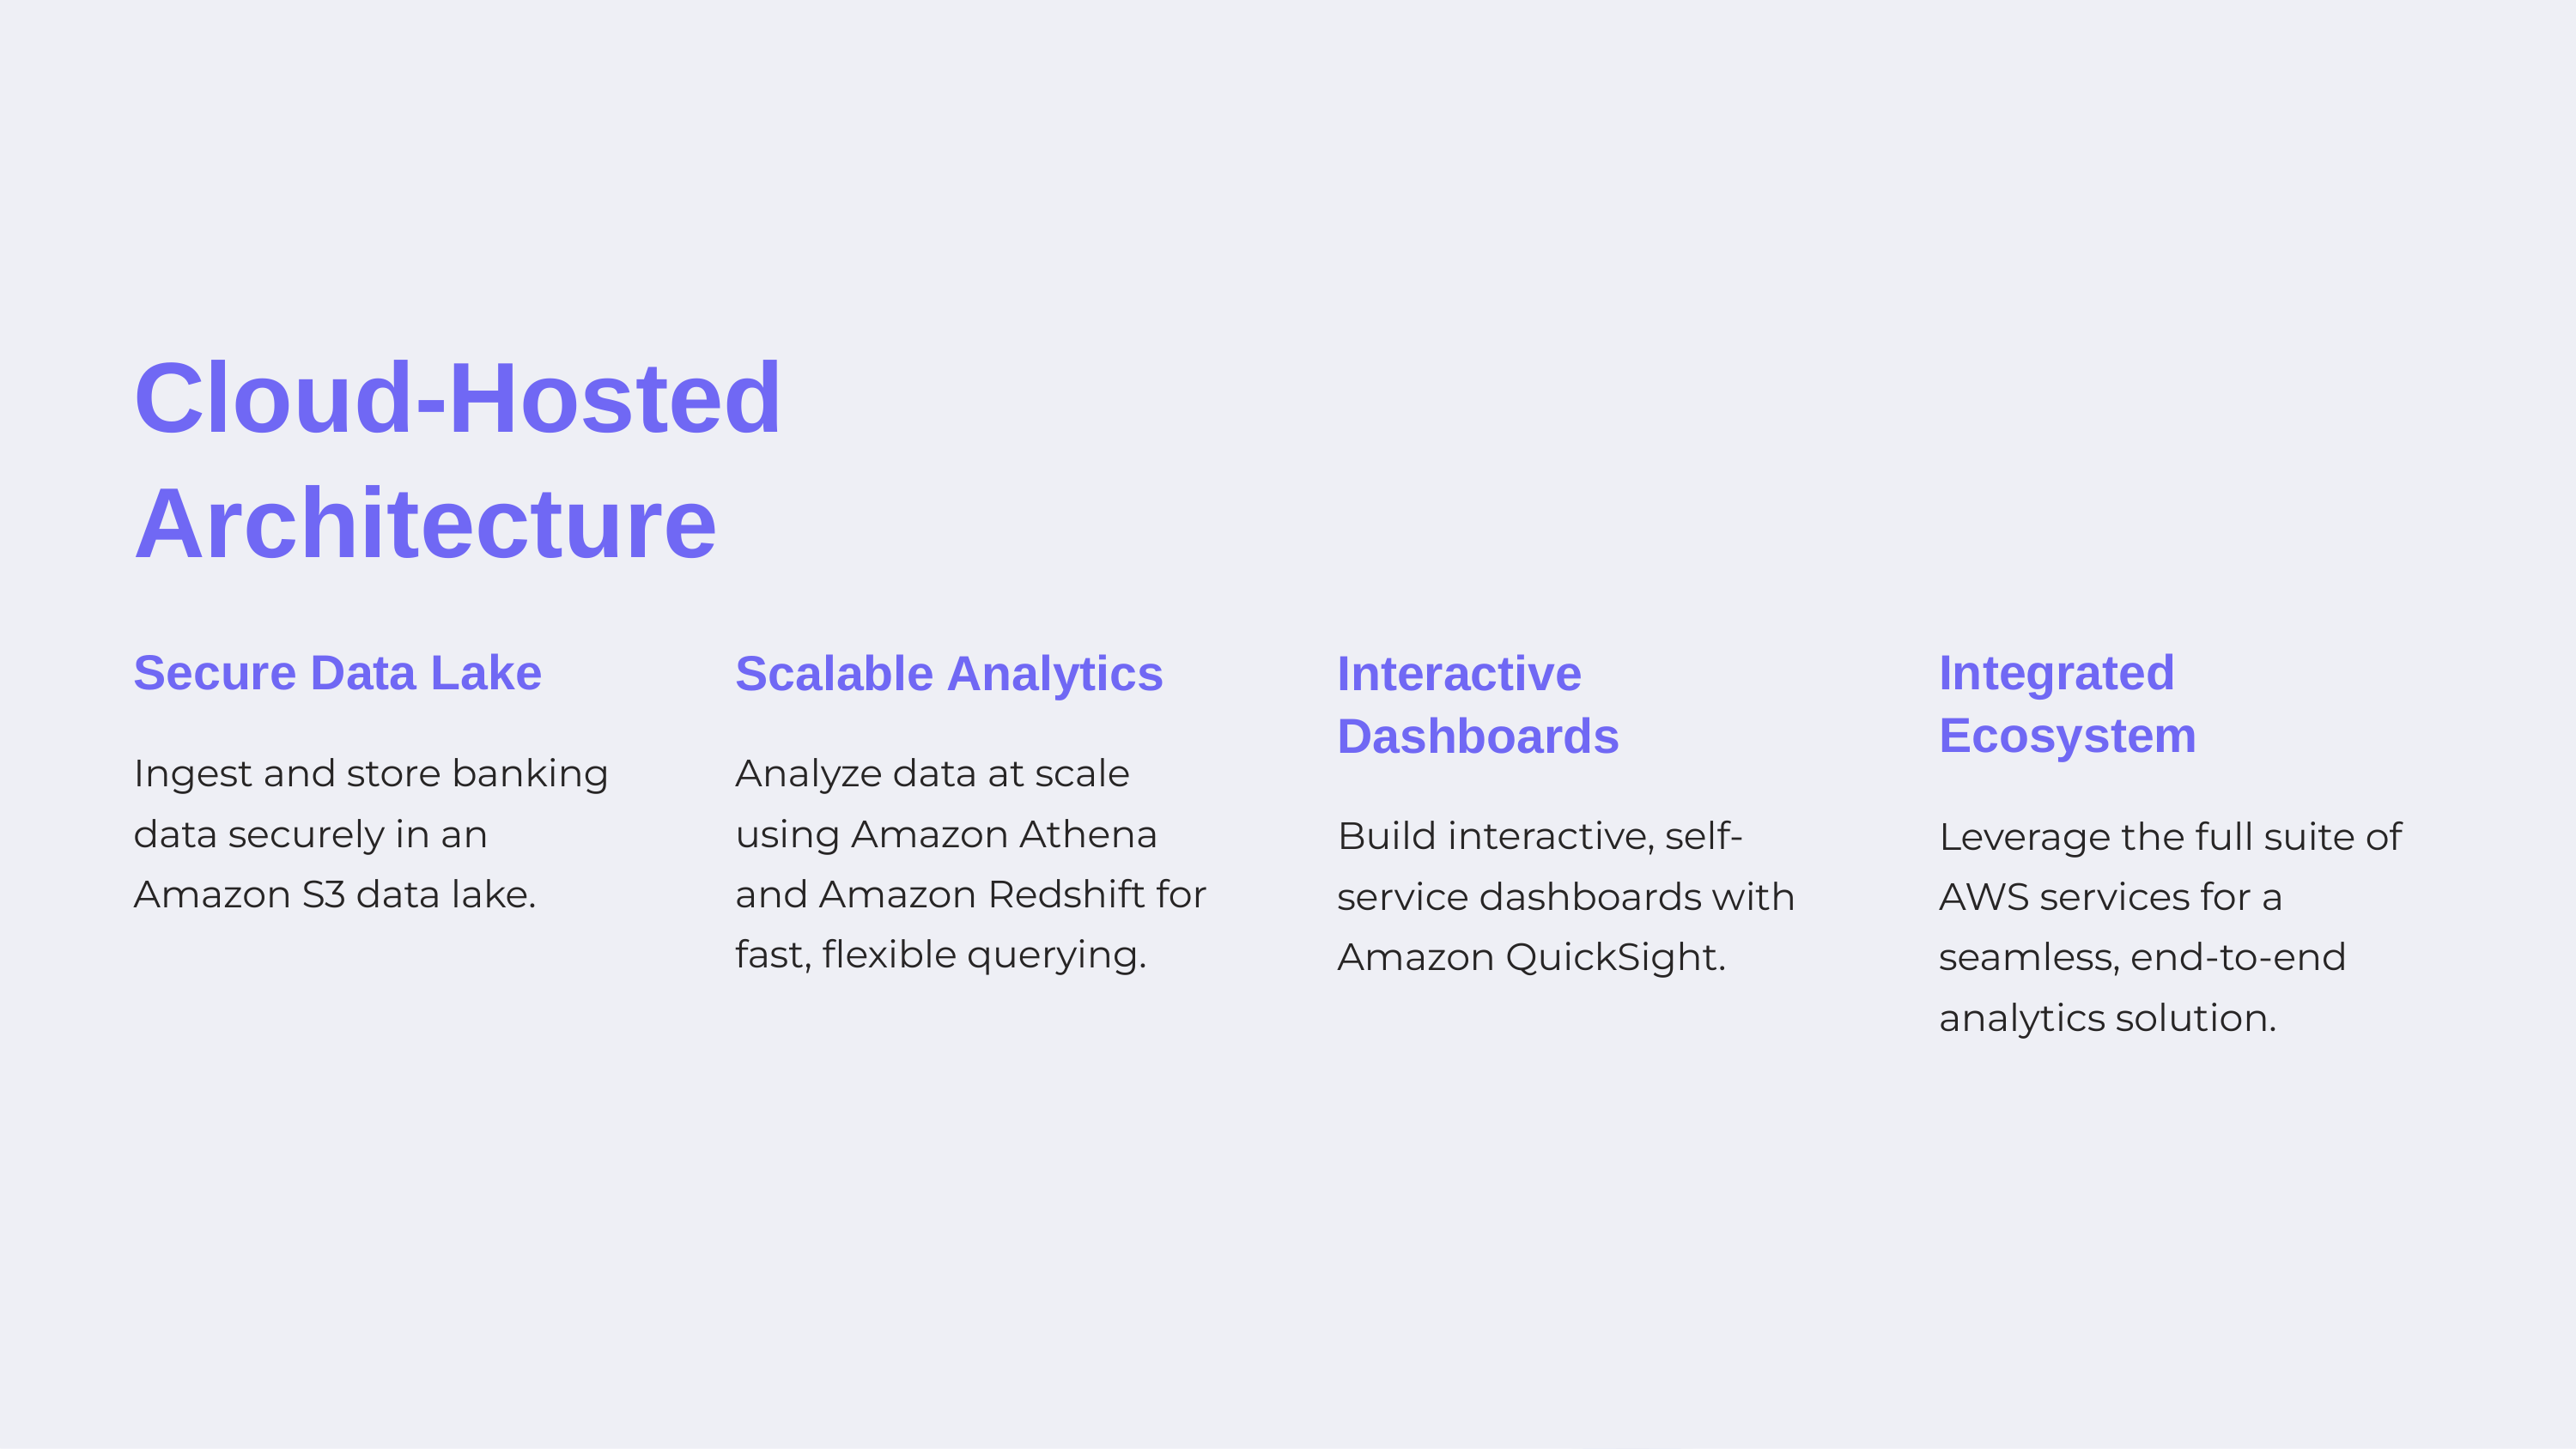

Cloud-Hosted Architecture
Secure Data Lake
Scalable Analytics
Interactive Dashboards
Integrated Ecosystem
Ingest and store banking data securely in an Amazon S3 data lake.
Analyze data at scale using Amazon Athena and Amazon Redshift for fast, flexible querying.
Build interactive, self-service dashboards with Amazon QuickSight.
Leverage the full suite of AWS services for a seamless, end-to-end analytics solution.